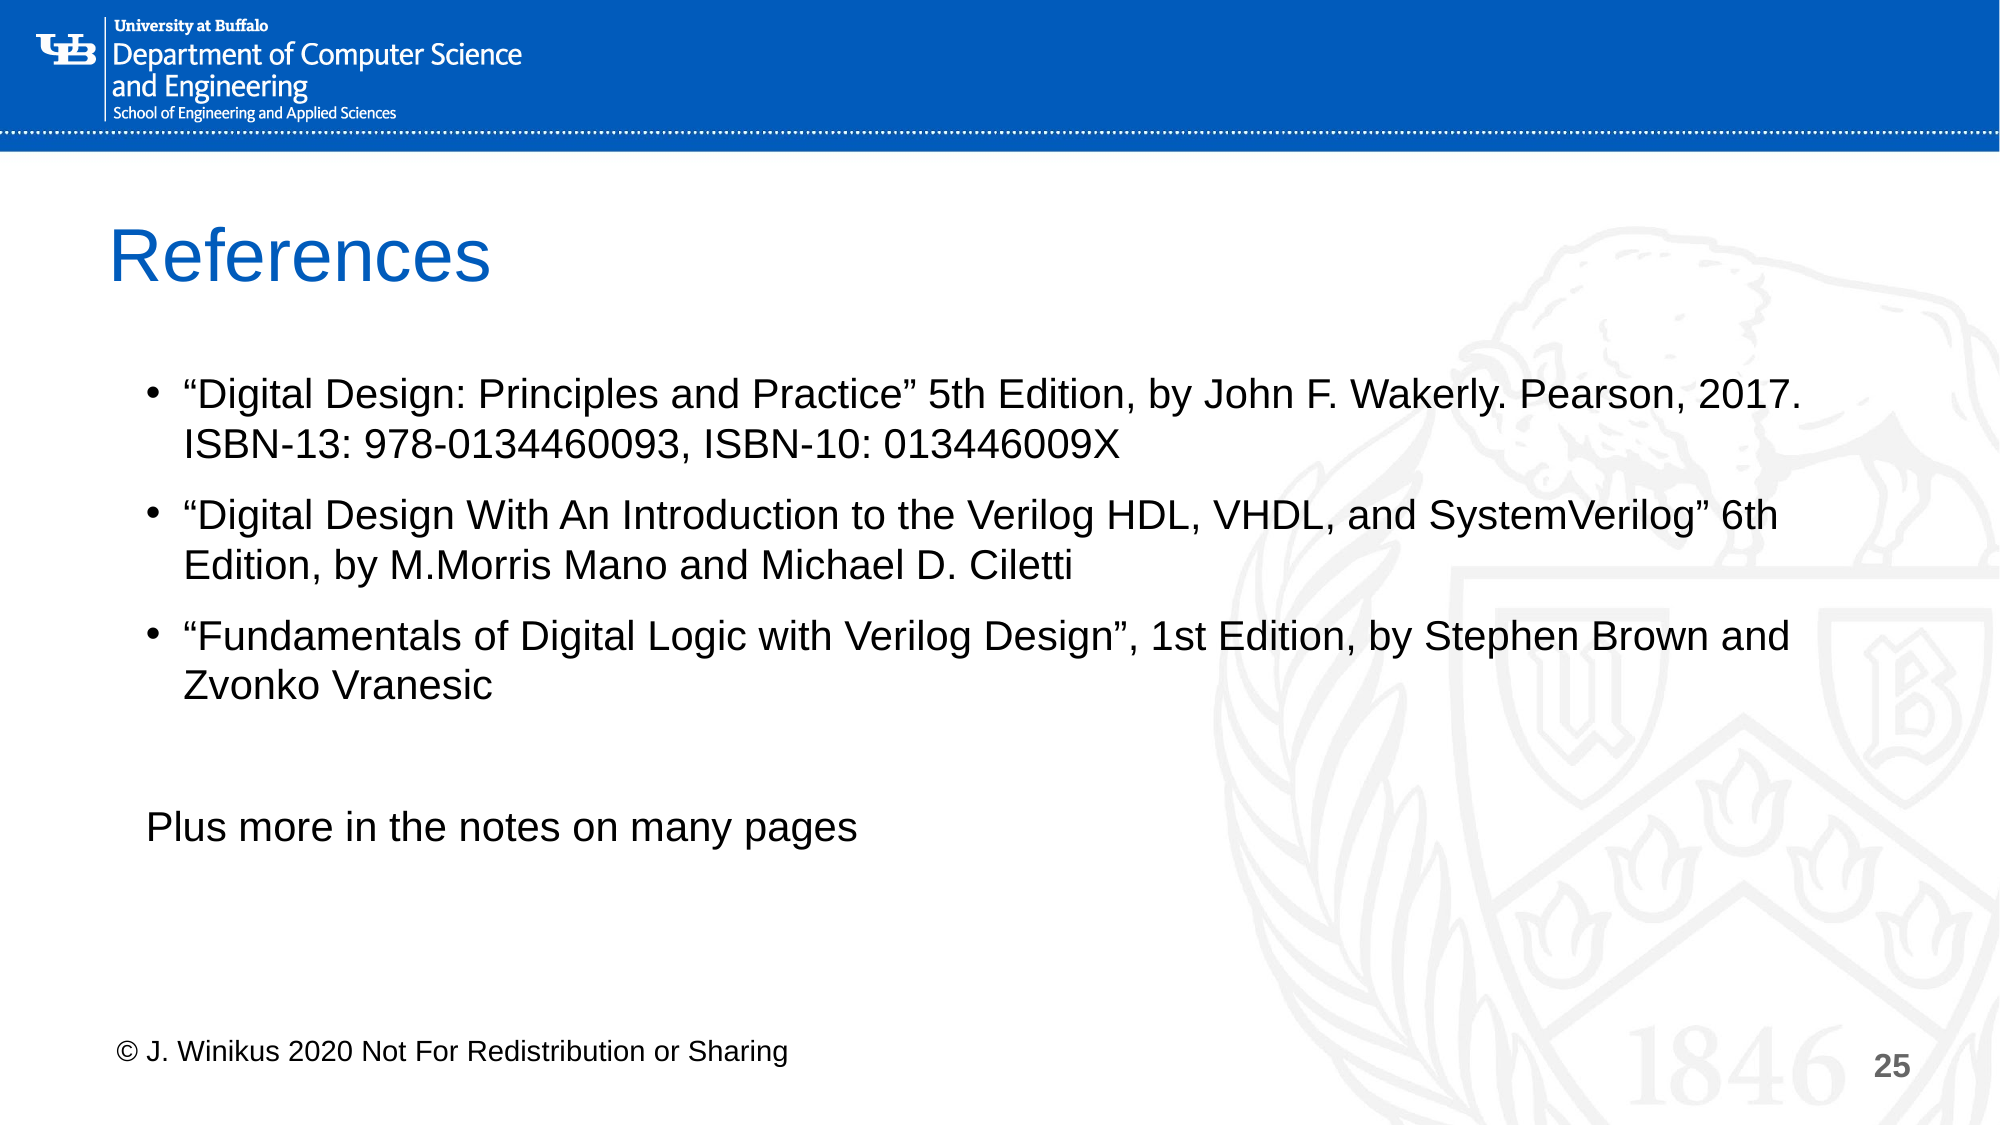

# References
“Digital Design: Principles and Practice” 5th Edition, by John F. Wakerly. Pearson, 2017. ISBN-13: 978-0134460093, ISBN-10: 013446009X
“Digital Design With An Introduction to the Verilog HDL, VHDL, and SystemVerilog” 6th Edition, by M.Morris Mano and Michael D. Ciletti
“Fundamentals of Digital Logic with Verilog Design”, 1st Edition, by Stephen Brown and Zvonko Vranesic

Plus more in the notes on many pages